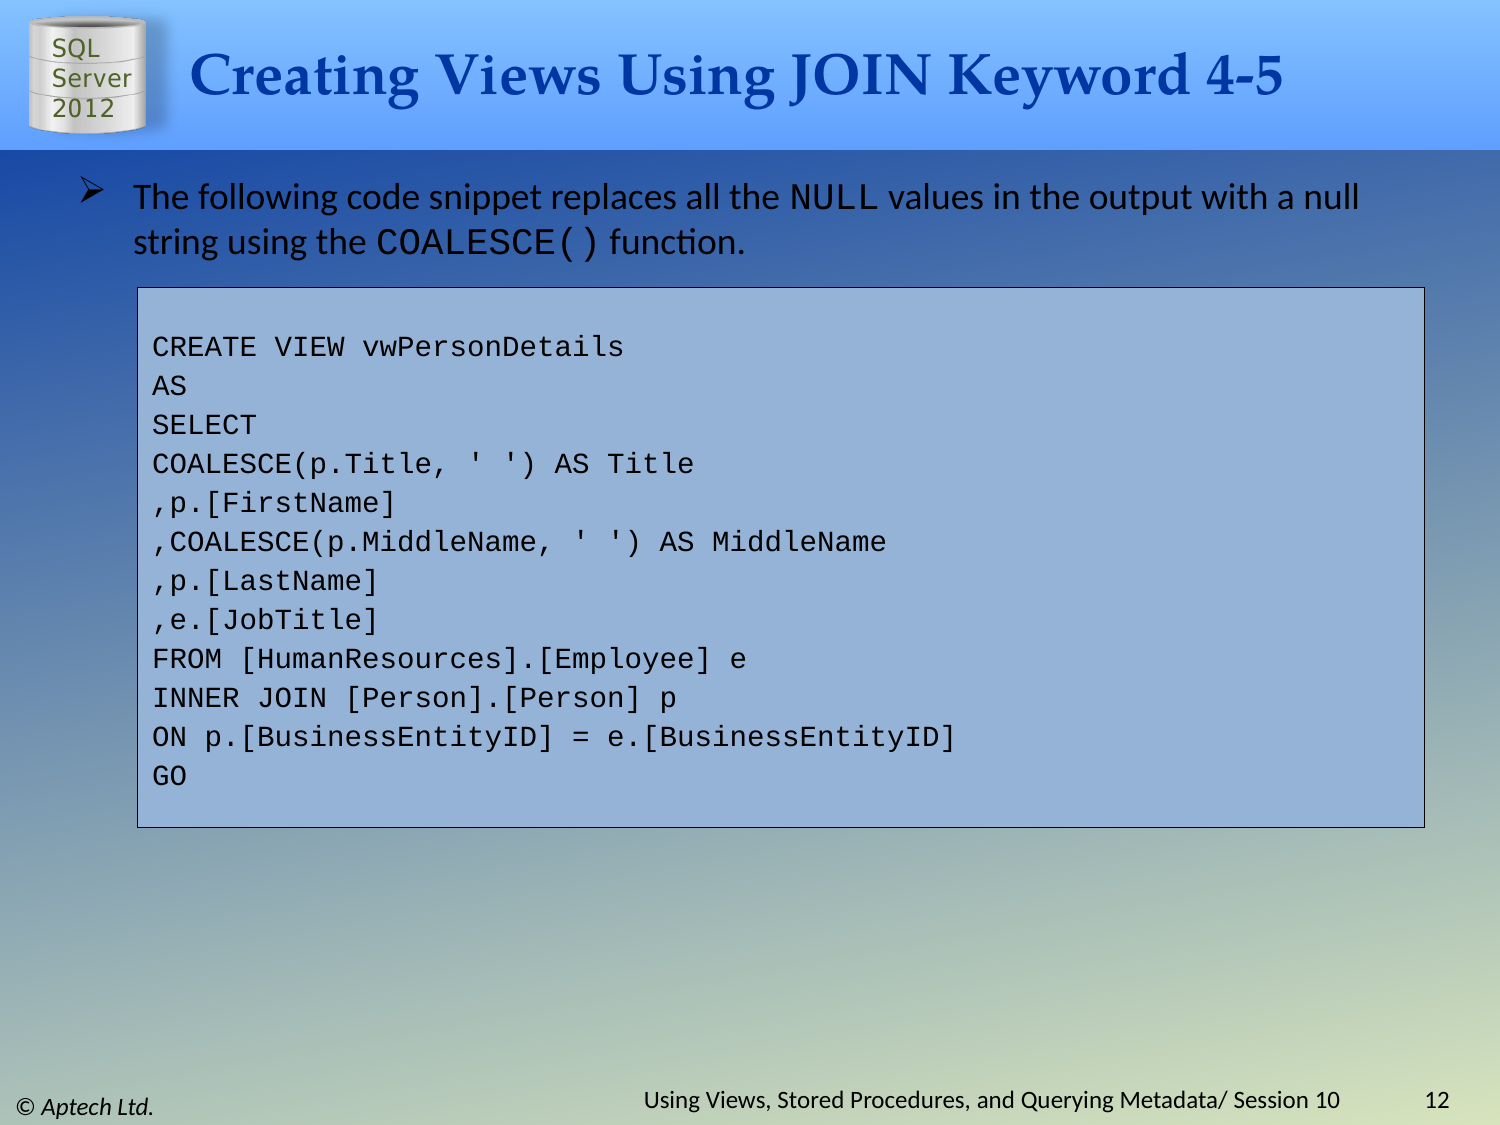

# Creating Views Using JOIN Keyword 4-5
The following code snippet replaces all the NULL values in the output with a null string using the COALESCE() function.

CREATE VIEW vwPersonDetails
AS
SELECT
COALESCE(p.Title, ' ') AS Title
,p.[FirstName]
,COALESCE(p.MiddleName, ' ') AS MiddleName
,p.[LastName]
,e.[JobTitle]
FROM [HumanResources].[Employee] e
INNER JOIN [Person].[Person] p
ON p.[BusinessEntityID] = e.[BusinessEntityID]
GO

Using Views, Stored Procedures, and Querying Metadata/ Session 10
12